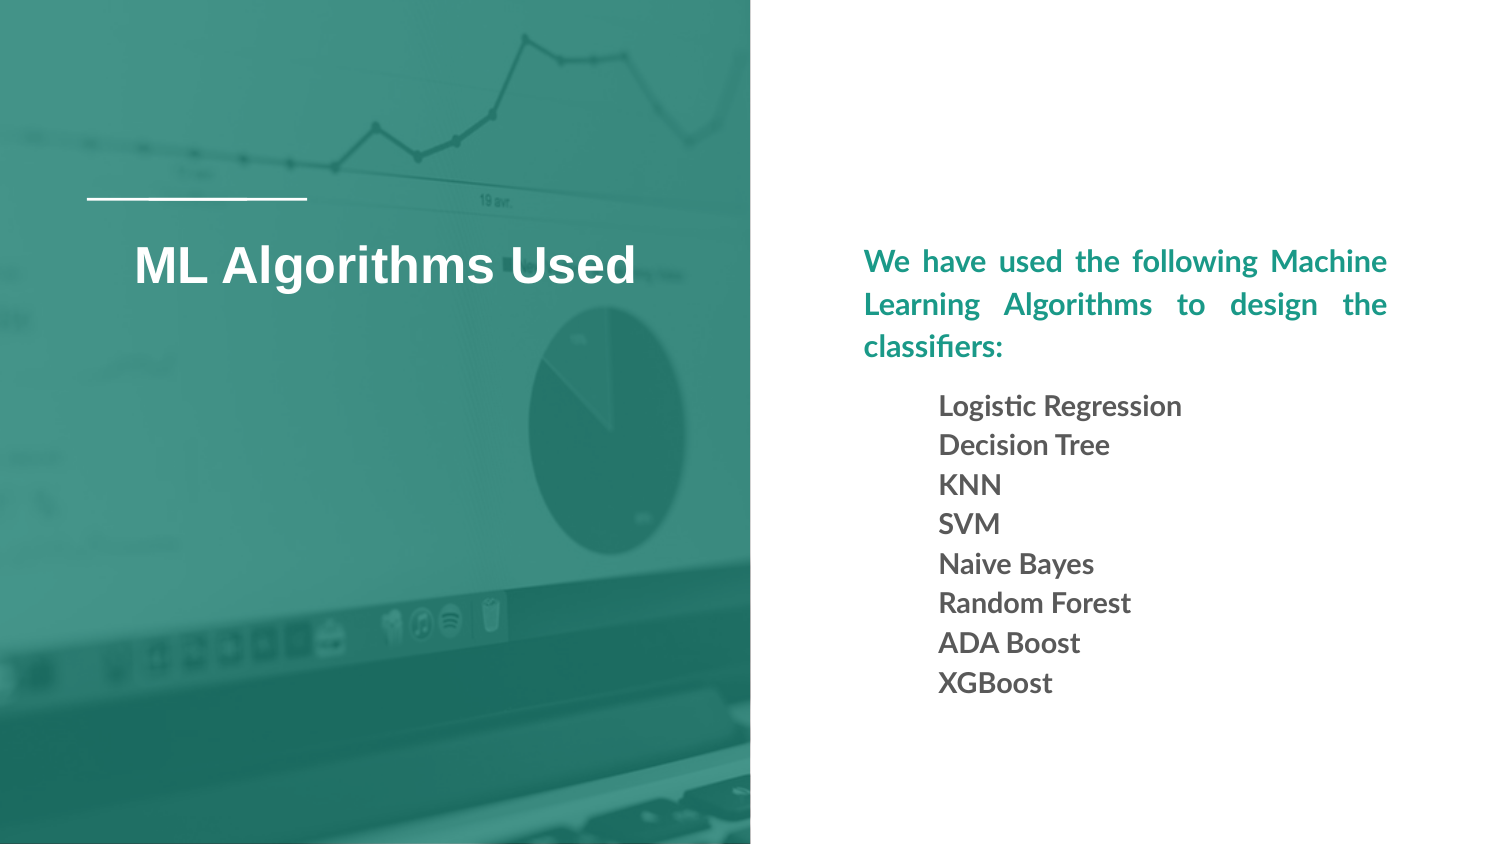

# ML Algorithms Used

We have used the following Machine Learning Algorithms to design the classifiers:
Logistic Regression
Decision Tree
KNN
SVM
Naive Bayes
Random Forest
ADA Boost
XGBoost